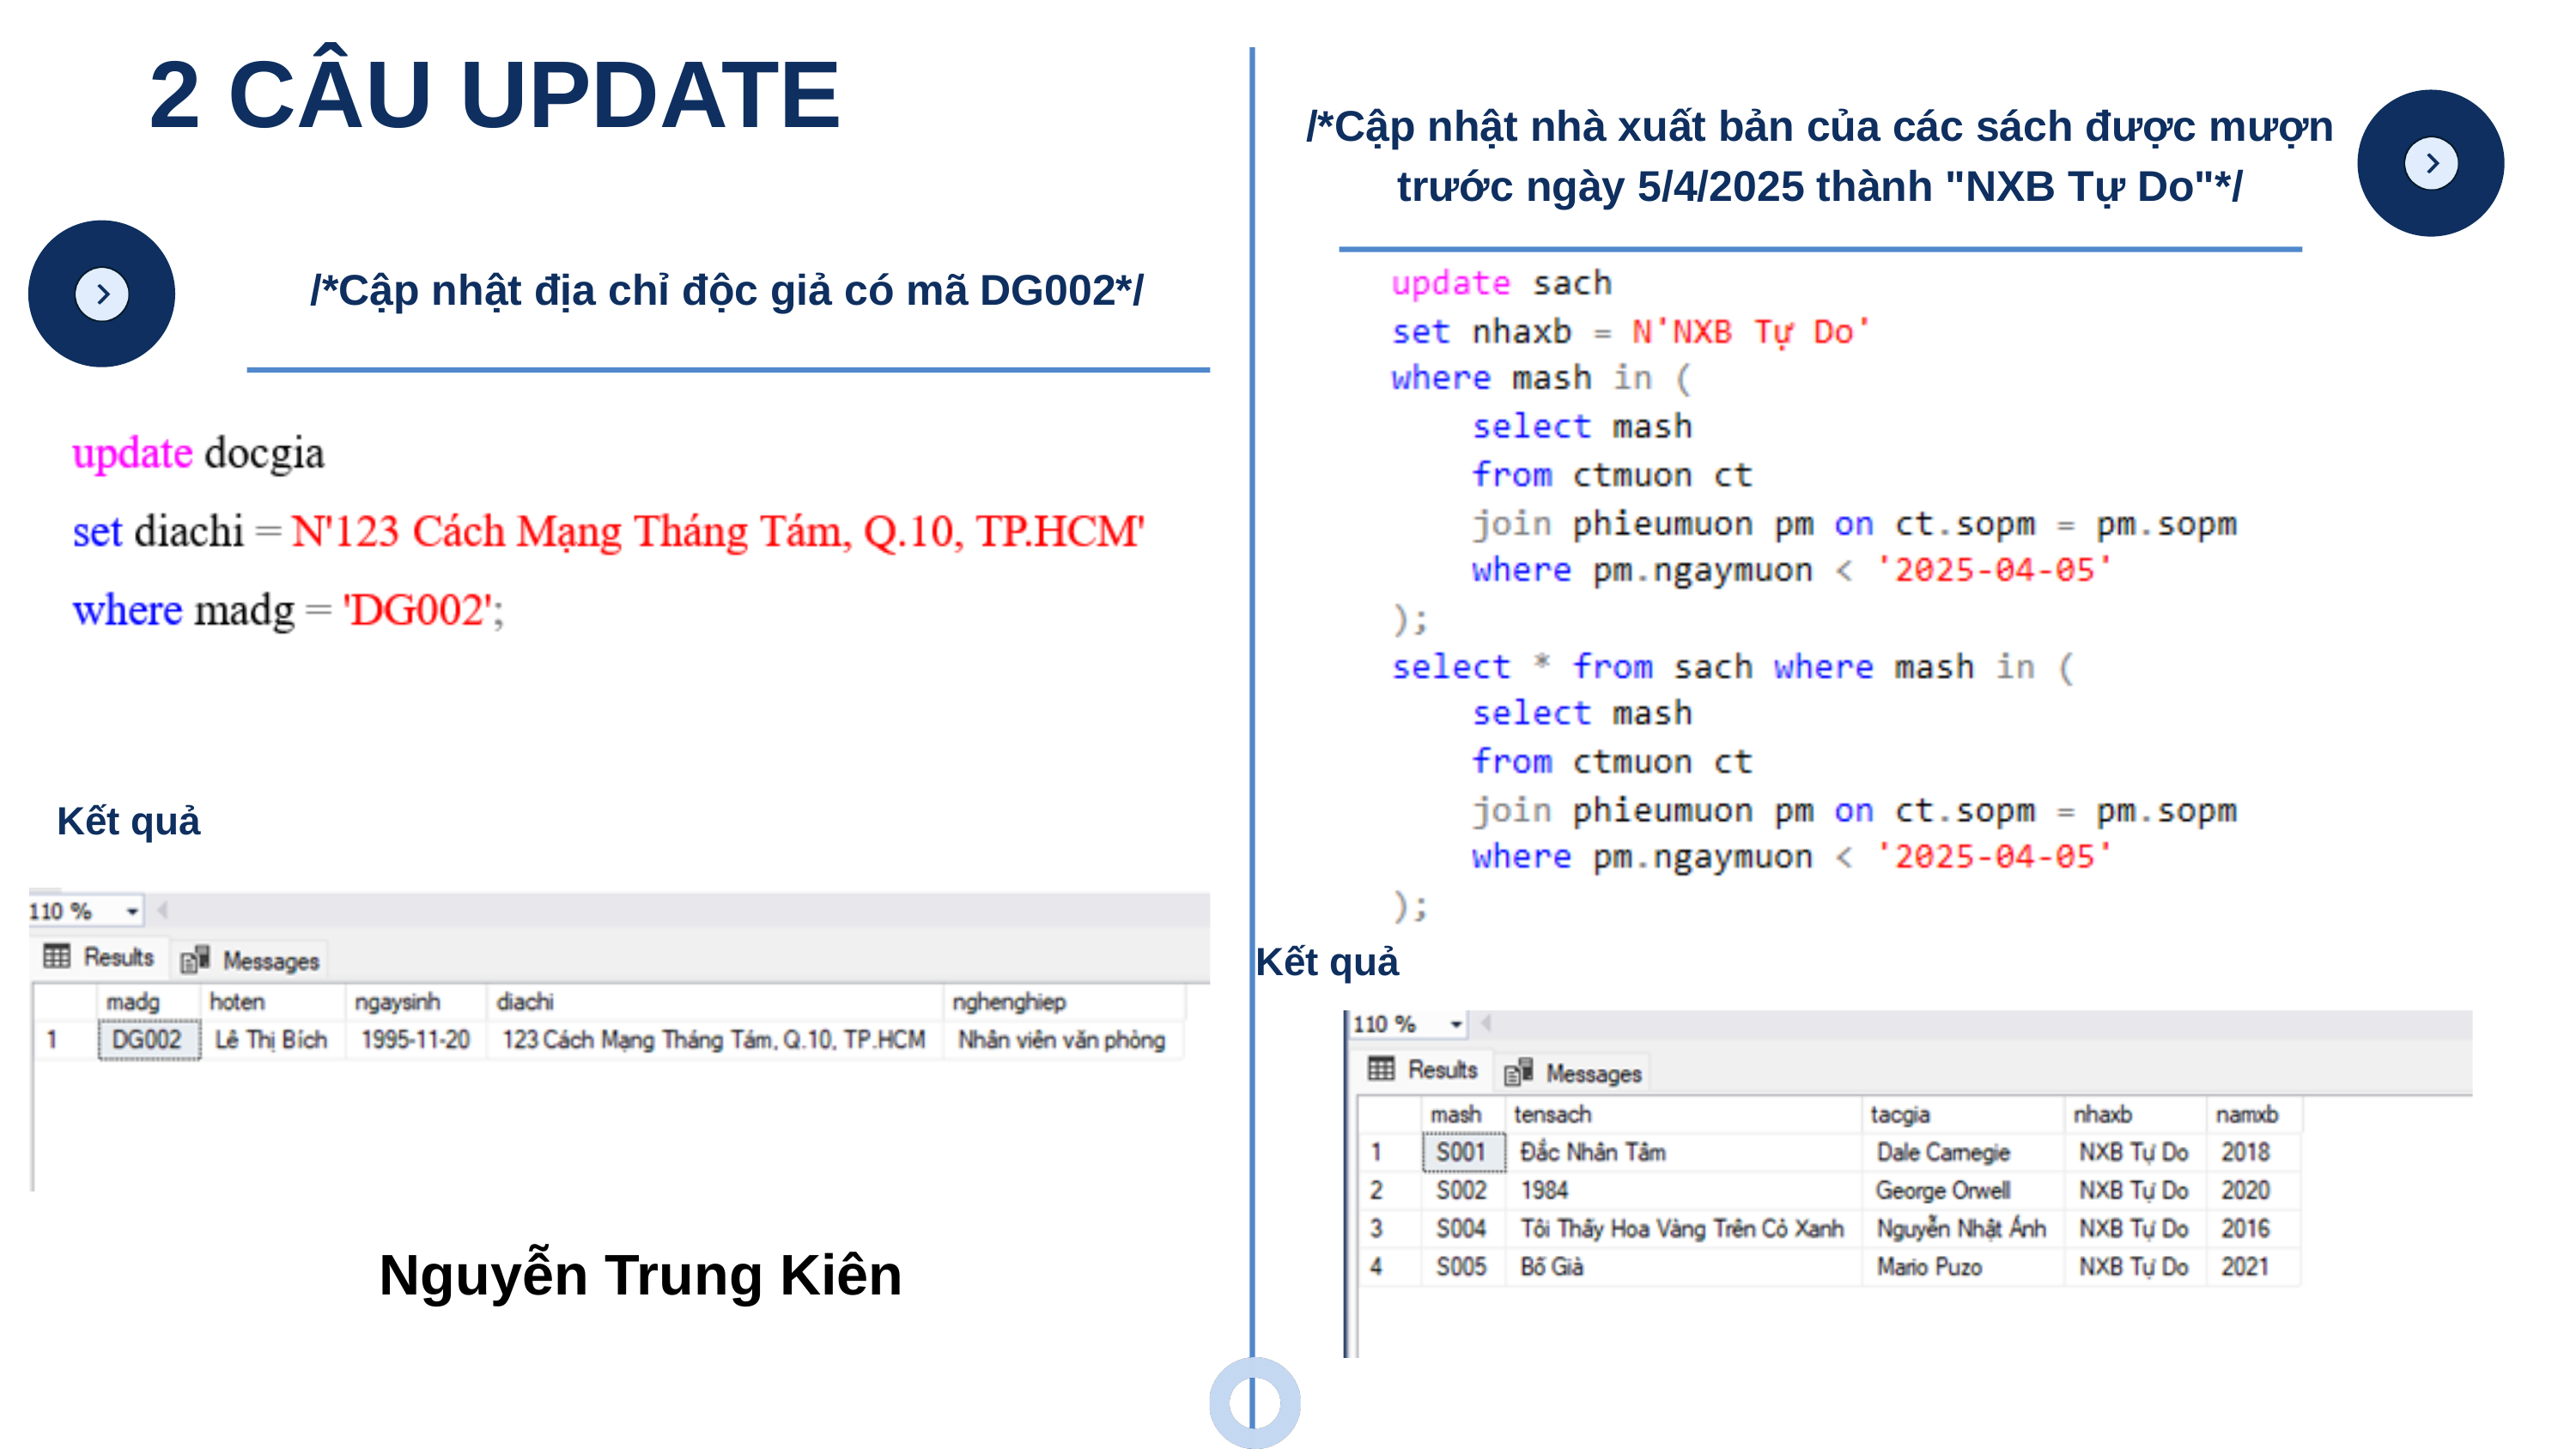

2 CÂU UPDATE

/*Cập nhật nhà xuất bản của các sách được mượn trước ngày 5/4/2025 thành "NXB Tự Do"*/

/*Cập nhật địa chỉ độc giả có mã DG002*/

Kết quả

Kết quả

Nguyễn Trung Kiên